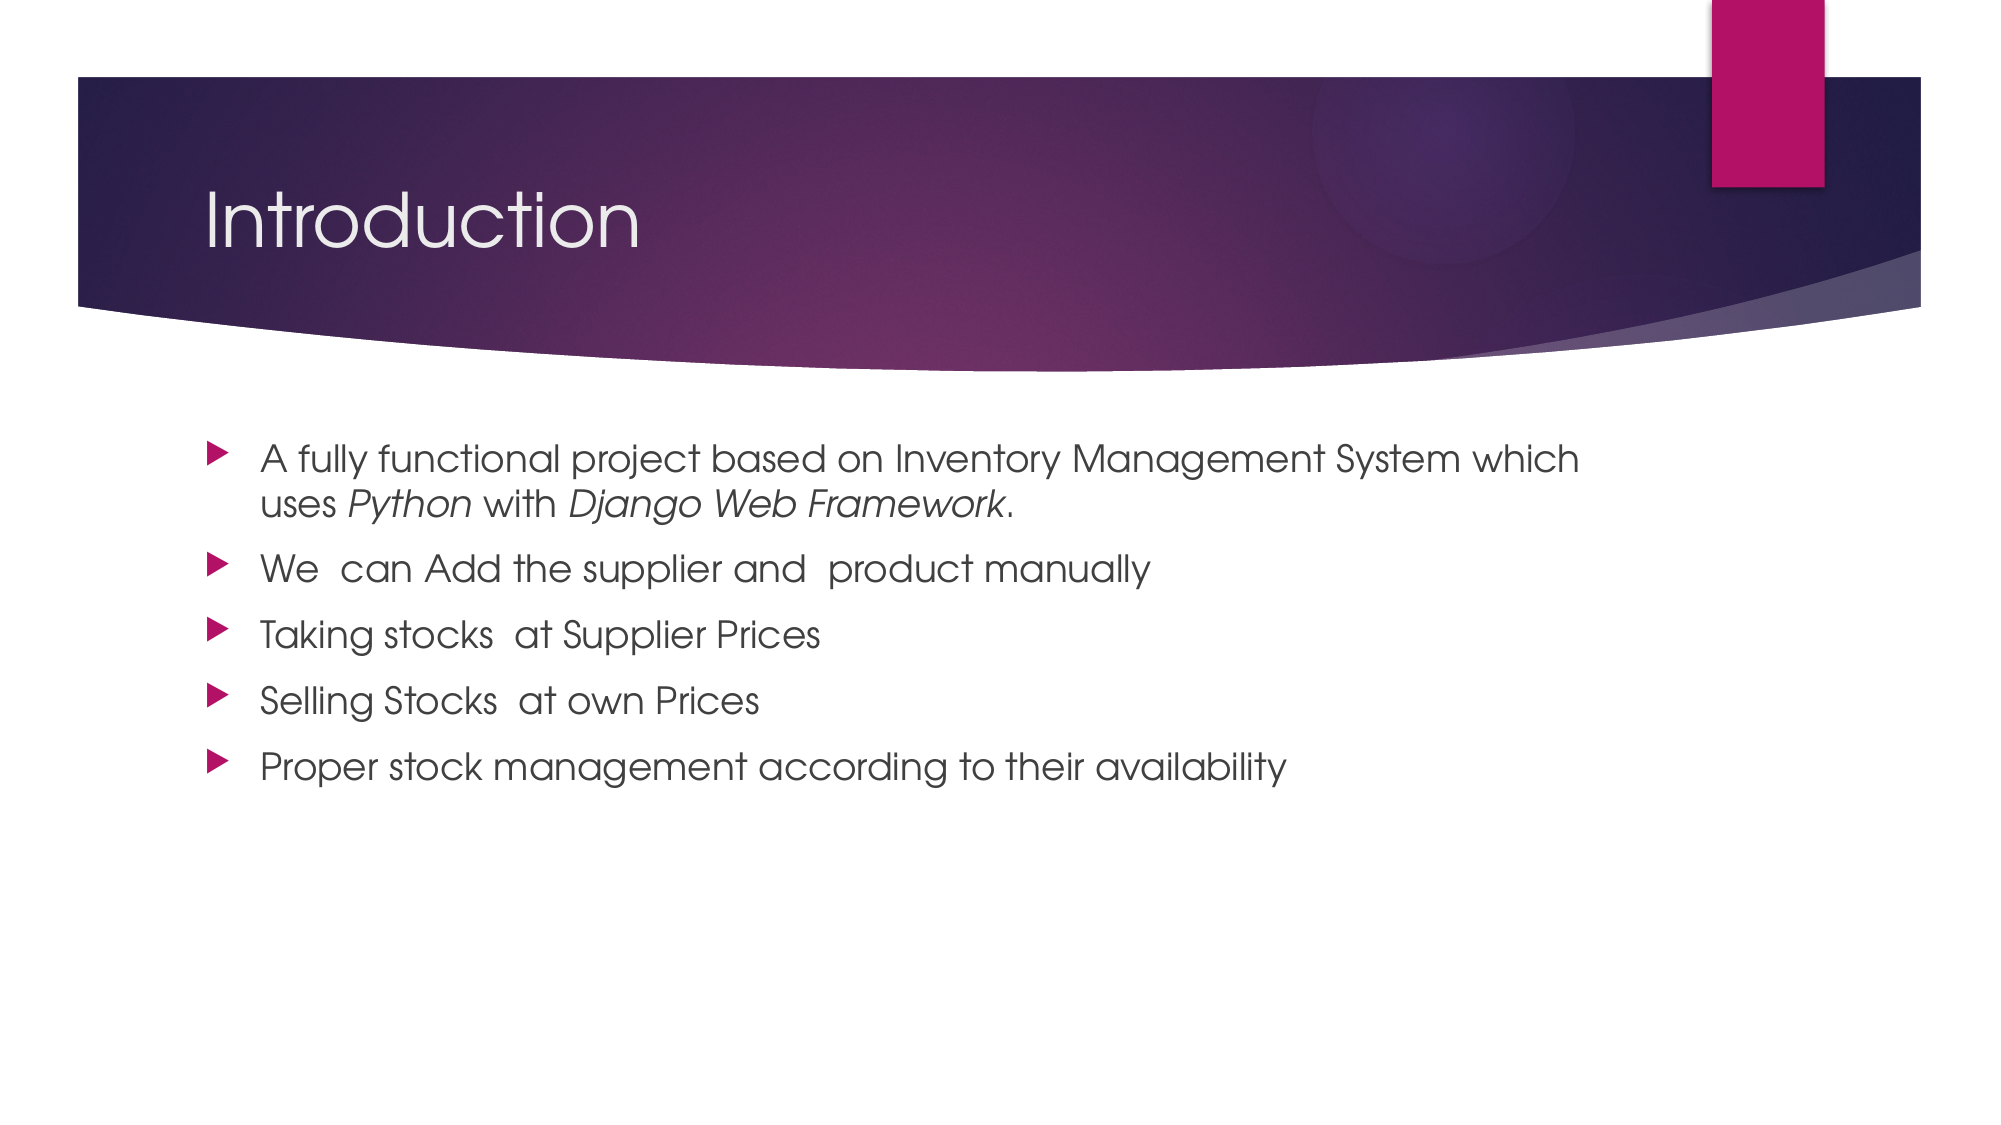

# Introduction
A fully functional project based on Inventory Management System which uses Python with Django Web Framework.
We  can Add the supplier and  product manually
Taking stocks  at Supplier Prices
Selling Stocks  at own Prices
Proper stock management according to their availability